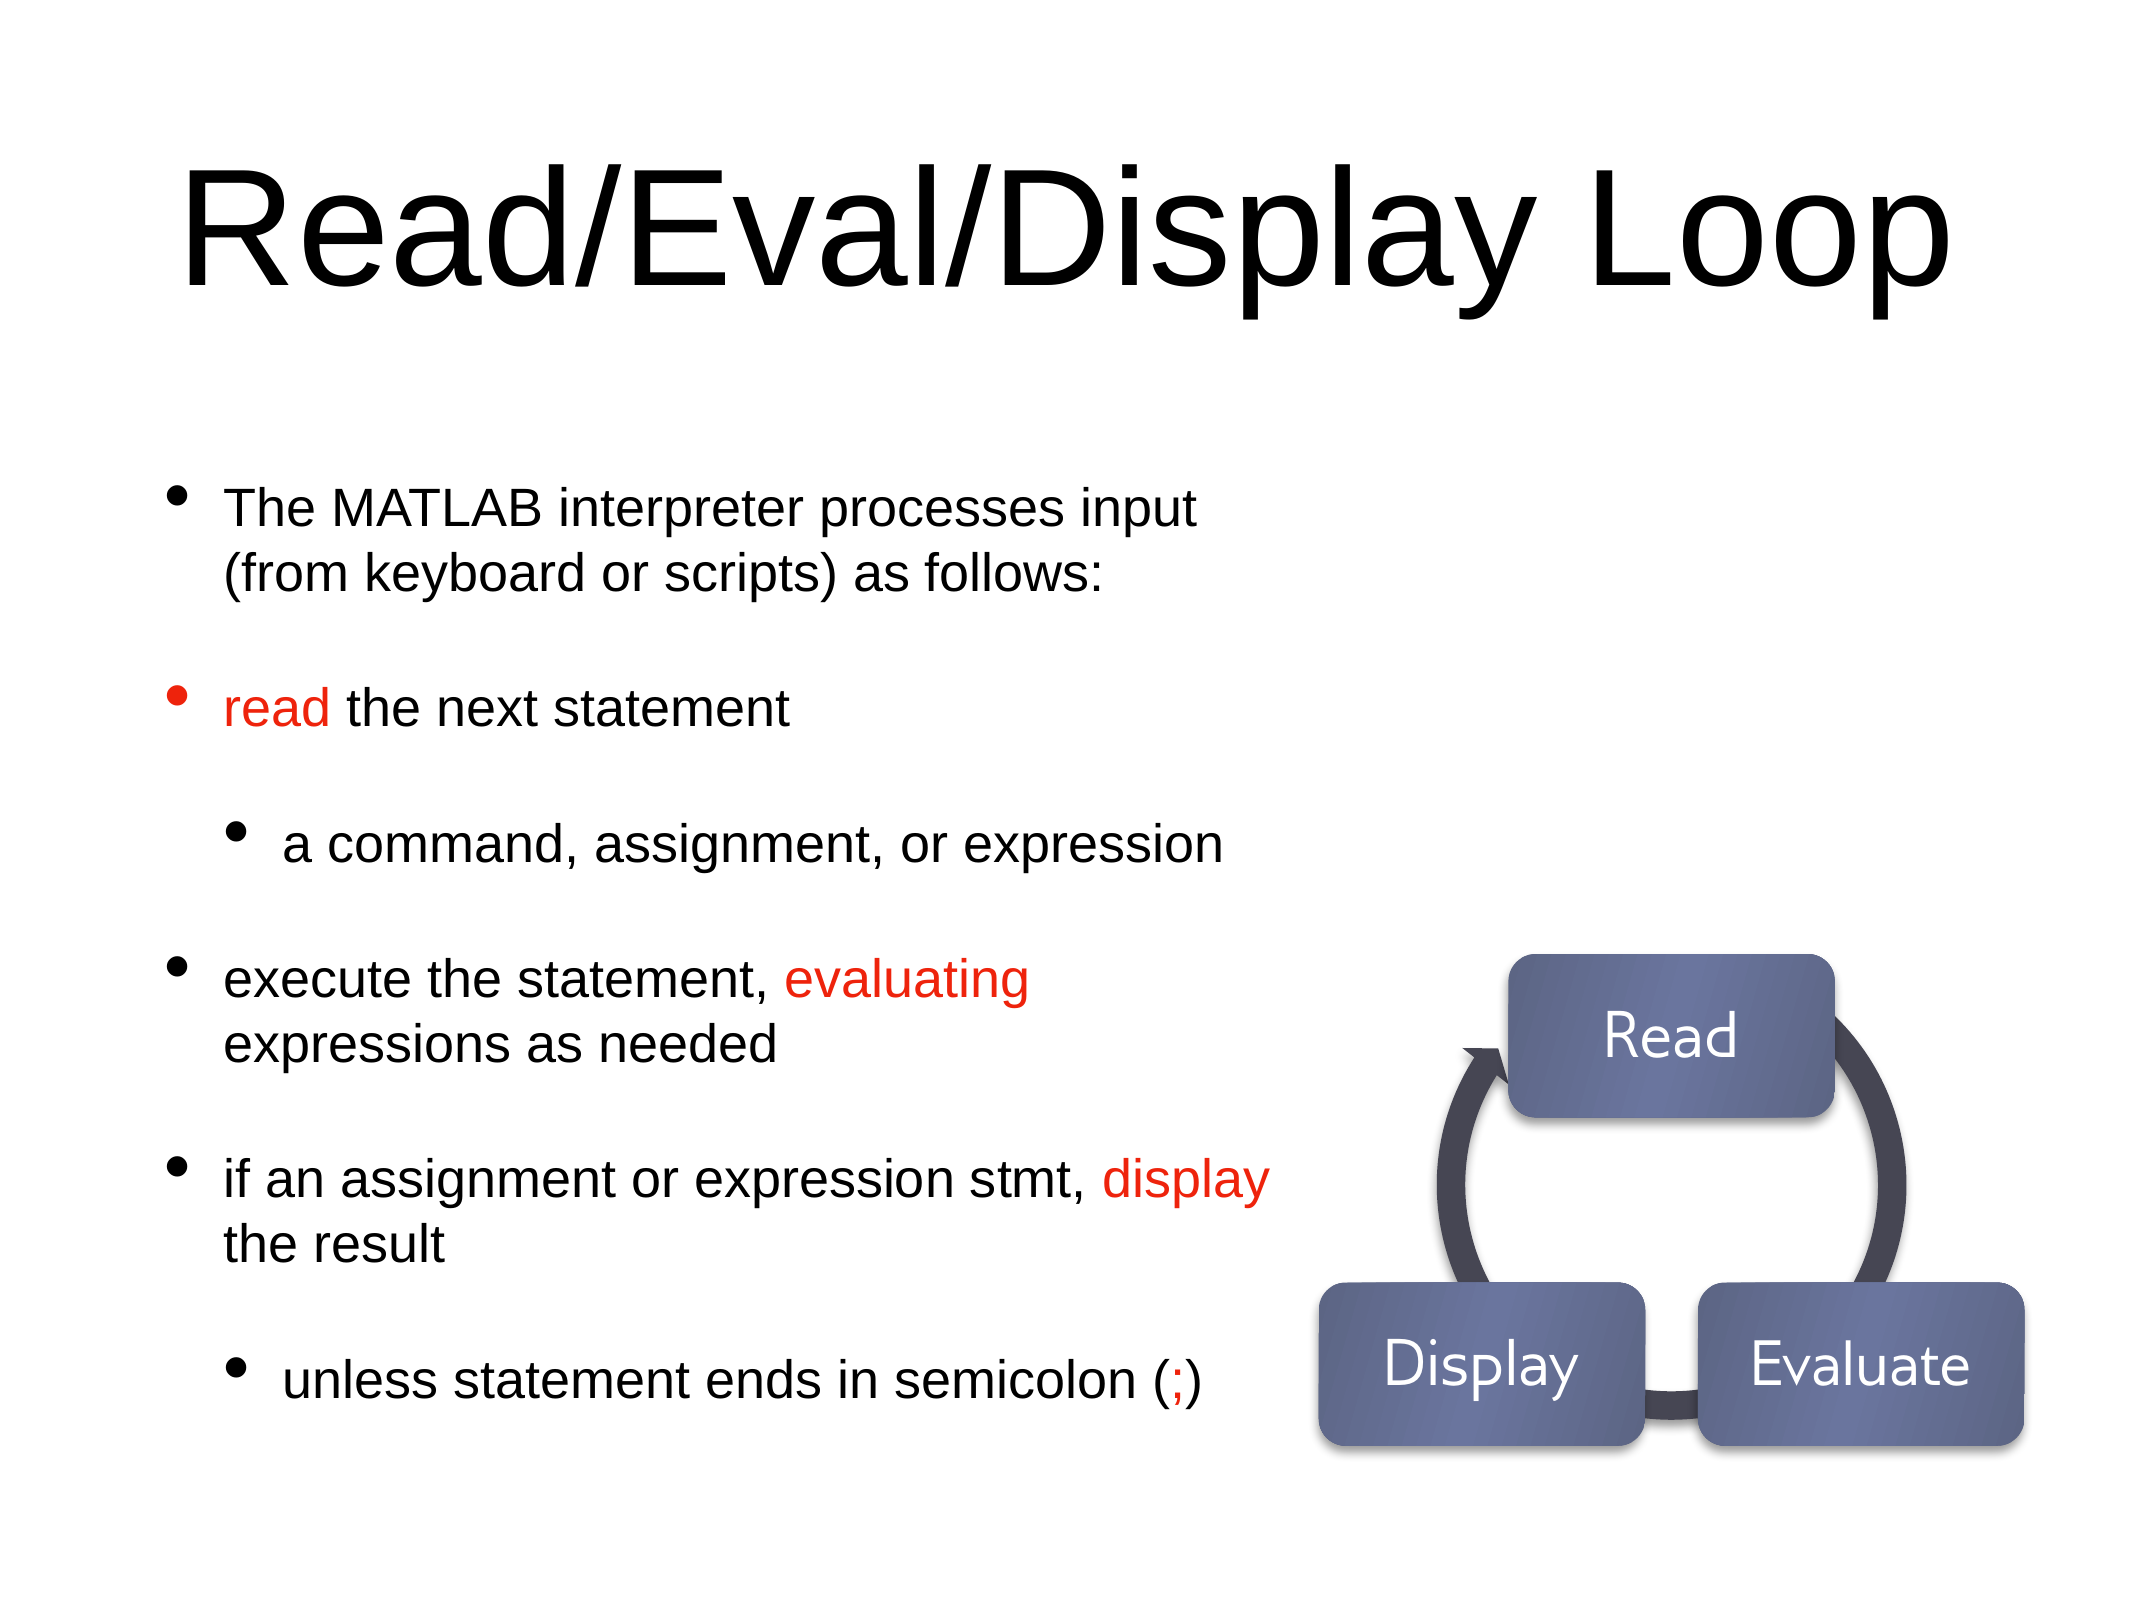

# Read/Eval/Display Loop
The MATLAB interpreter processes input (from keyboard or scripts) as follows:
read the next statement
a command, assignment, or expression
execute the statement, evaluating expressions as needed
if an assignment or expression stmt, display the result
unless statement ends in semicolon (;)

Read

Display

Evaluate